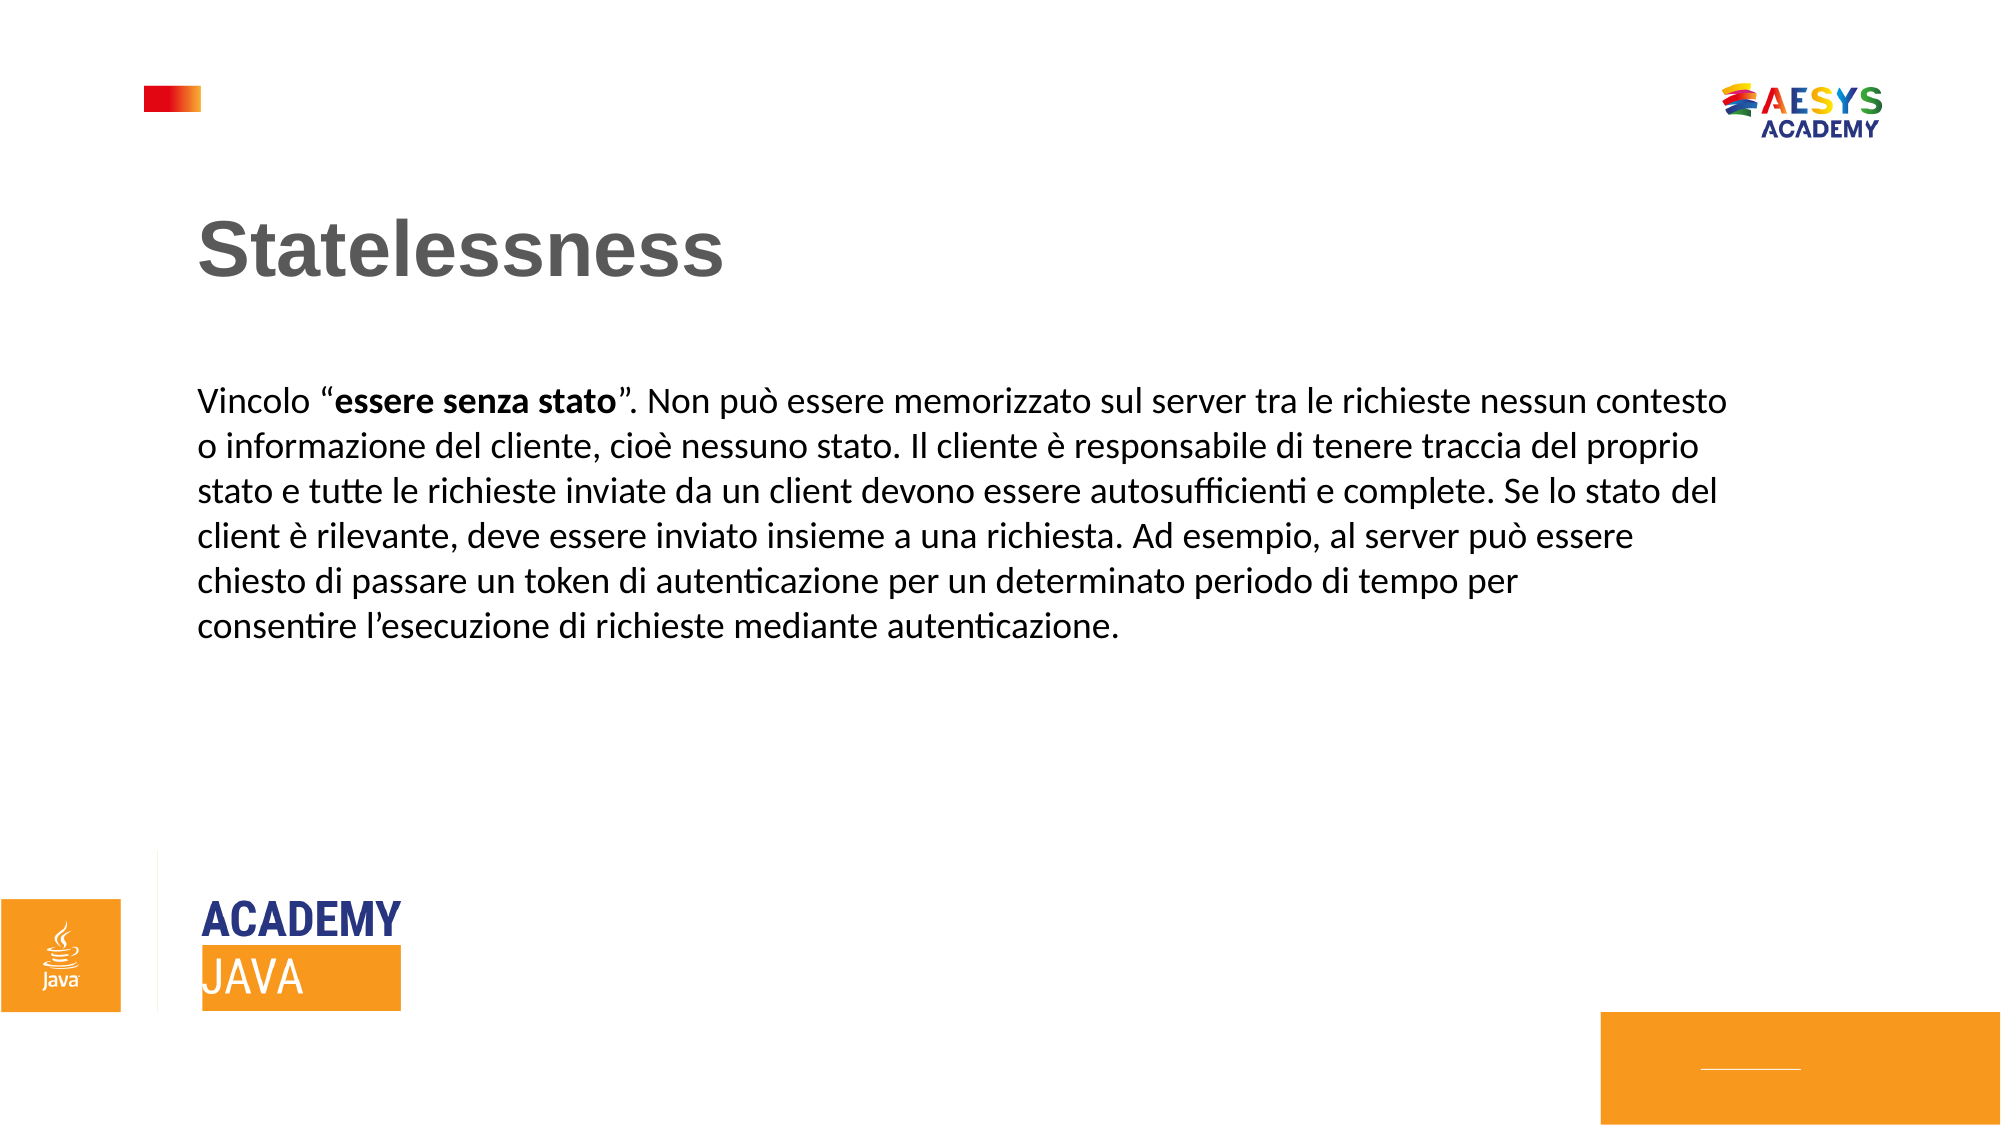

Statelessness
Vincolo “essere senza stato”. Non può essere memorizzato sul server tra le richieste nessun contesto o informazione del cliente, cioè nessuno stato. Il cliente è responsabile di tenere traccia del proprio stato e tutte le richieste inviate da un client devono essere autosufficienti e complete. Se lo stato del client è rilevante, deve essere inviato insieme a una richiesta. Ad esempio, al server può essere chiesto di passare un token di autenticazione per un determinato periodo di tempo per consentire l’esecuzione di richieste mediante autenticazione.